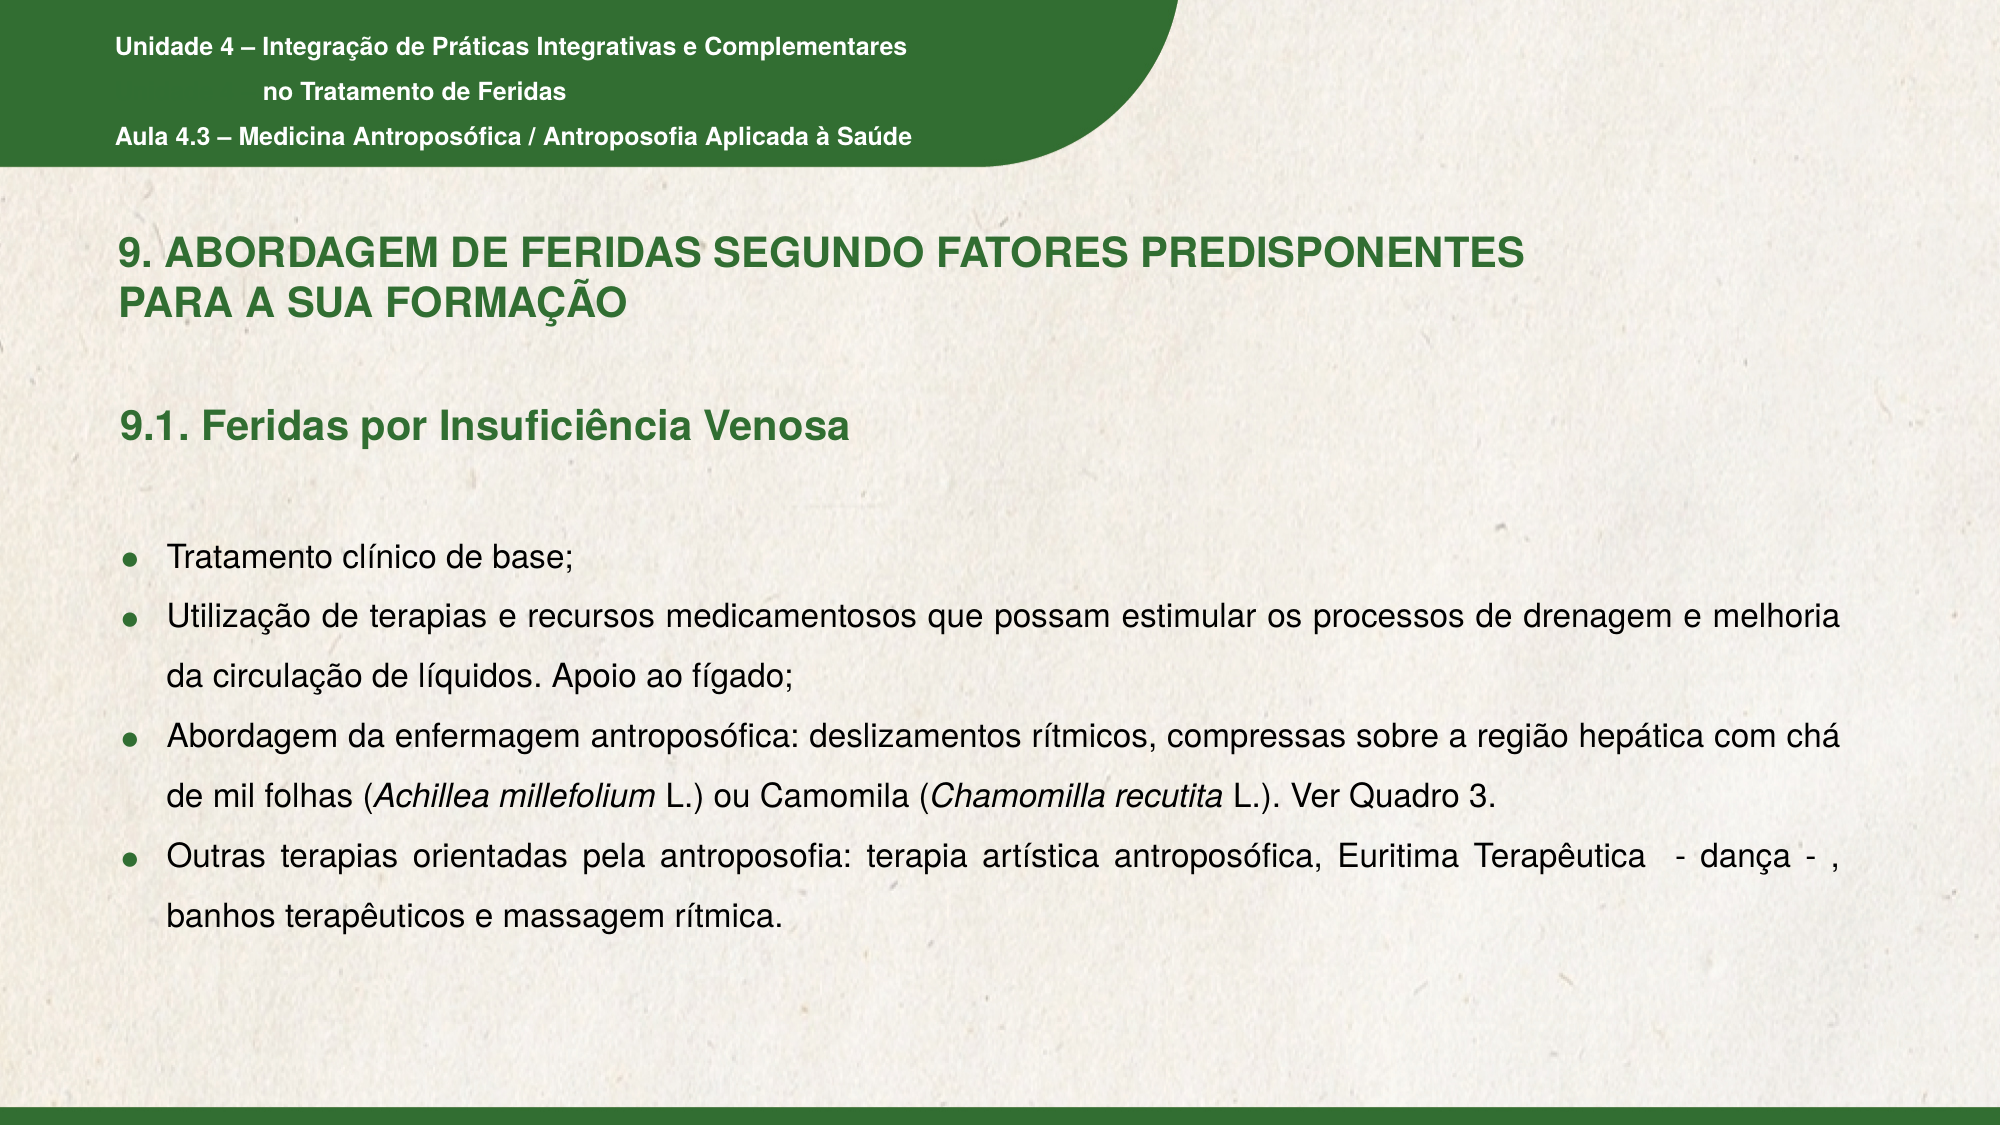

9. ABORDAGEM DE FERIDAS SEGUNDO FATORES PREDISPONENTES
PARA A SUA FORMAÇÃO
9.1. Feridas por Insuficiência Venosa
Tratamento clínico de base;
Utilização de terapias e recursos medicamentosos que possam estimular os processos de drenagem e melhoria da circulação de líquidos. Apoio ao fígado;
Abordagem da enfermagem antroposófica: deslizamentos rítmicos, compressas sobre a região hepática com chá de mil folhas (Achillea millefolium L.) ou Camomila (Chamomilla recutita L.). Ver Quadro 3.
Outras terapias orientadas pela antroposofia: terapia artística antroposófica, Euritima Terapêutica  - dança - , banhos terapêuticos e massagem rítmica.